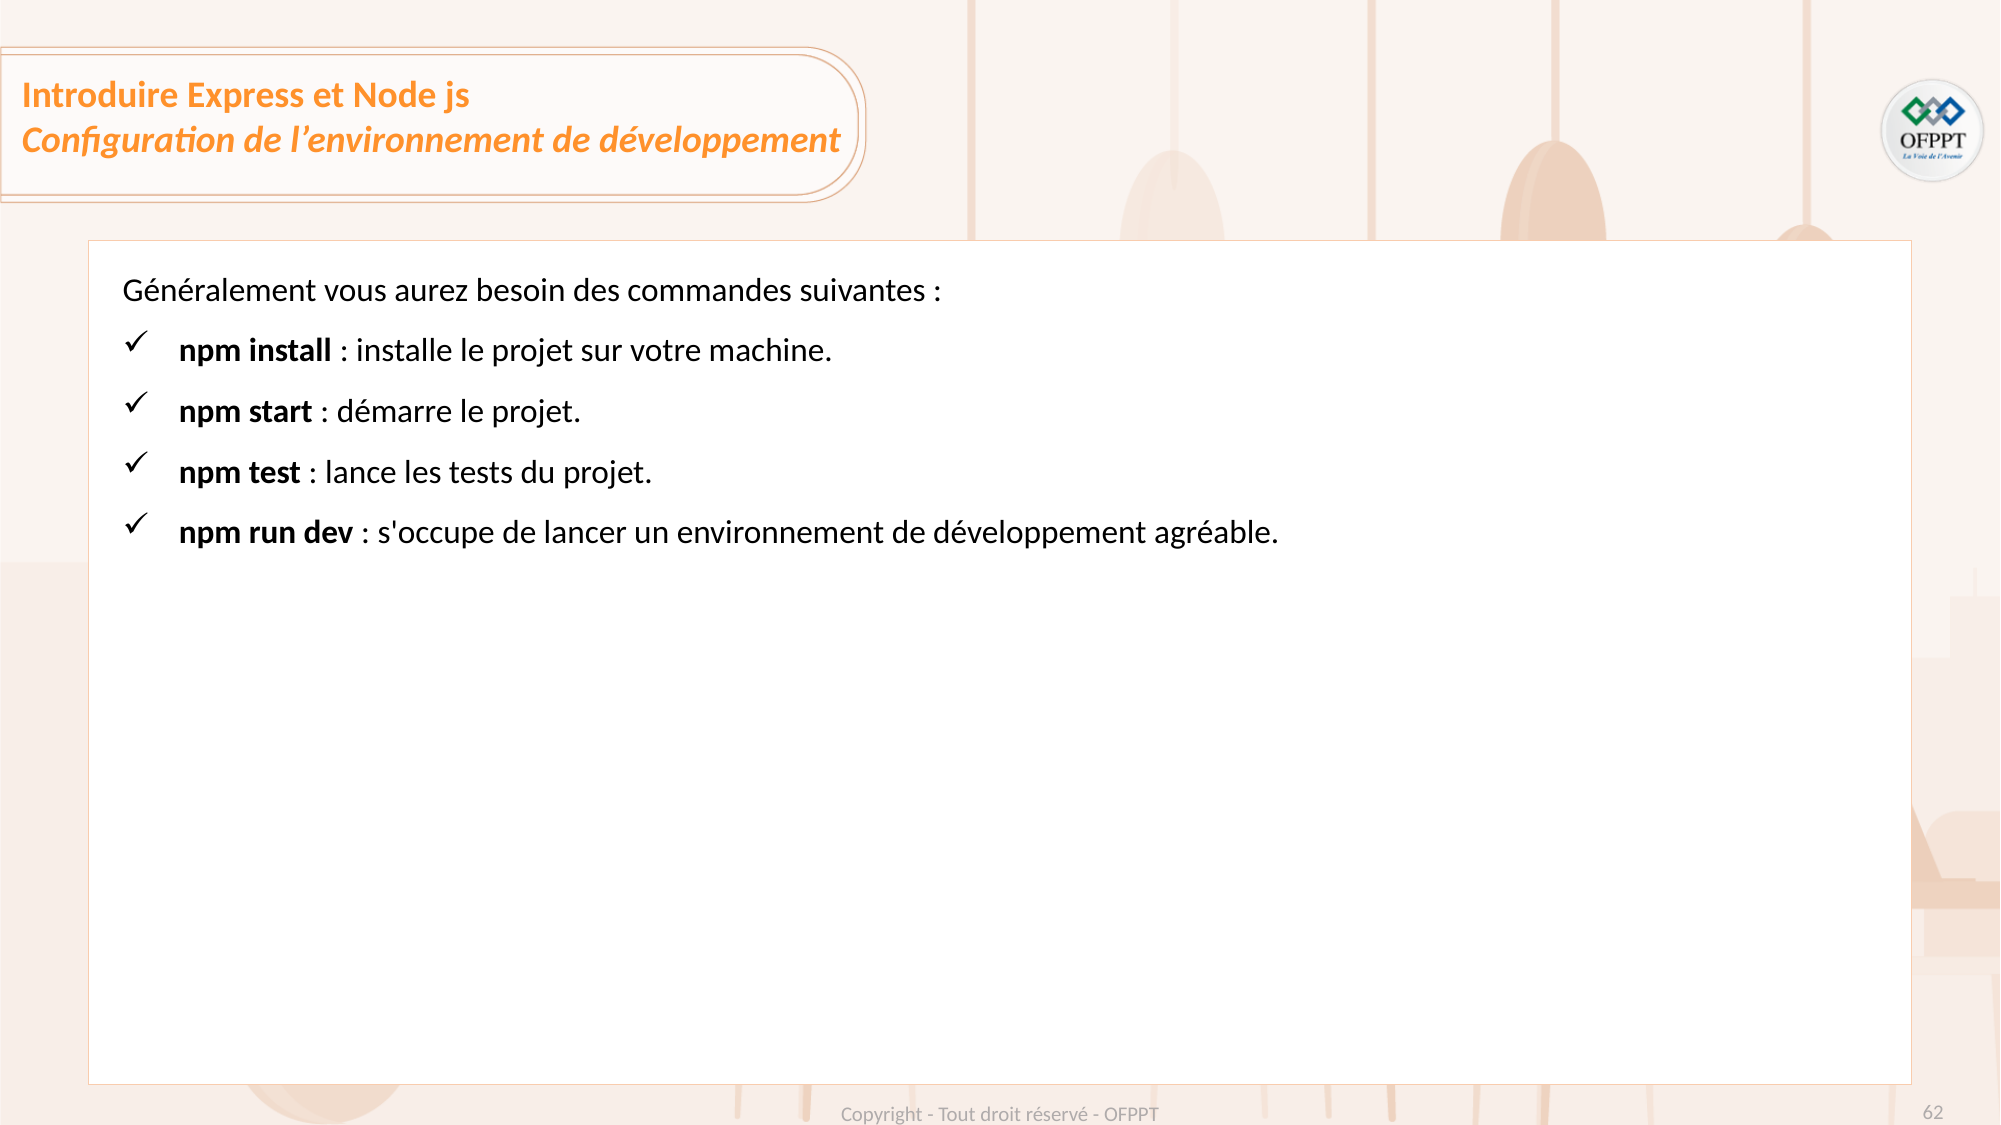

Introduire Express et Node js
Configuration de l’environnement de développement
Généralement vous aurez besoin des commandes suivantes :
npm install : installe le projet sur votre machine.
npm start : démarre le projet.
npm test : lance les tests du projet.
npm run dev : s'occupe de lancer un environnement de développement agréable.